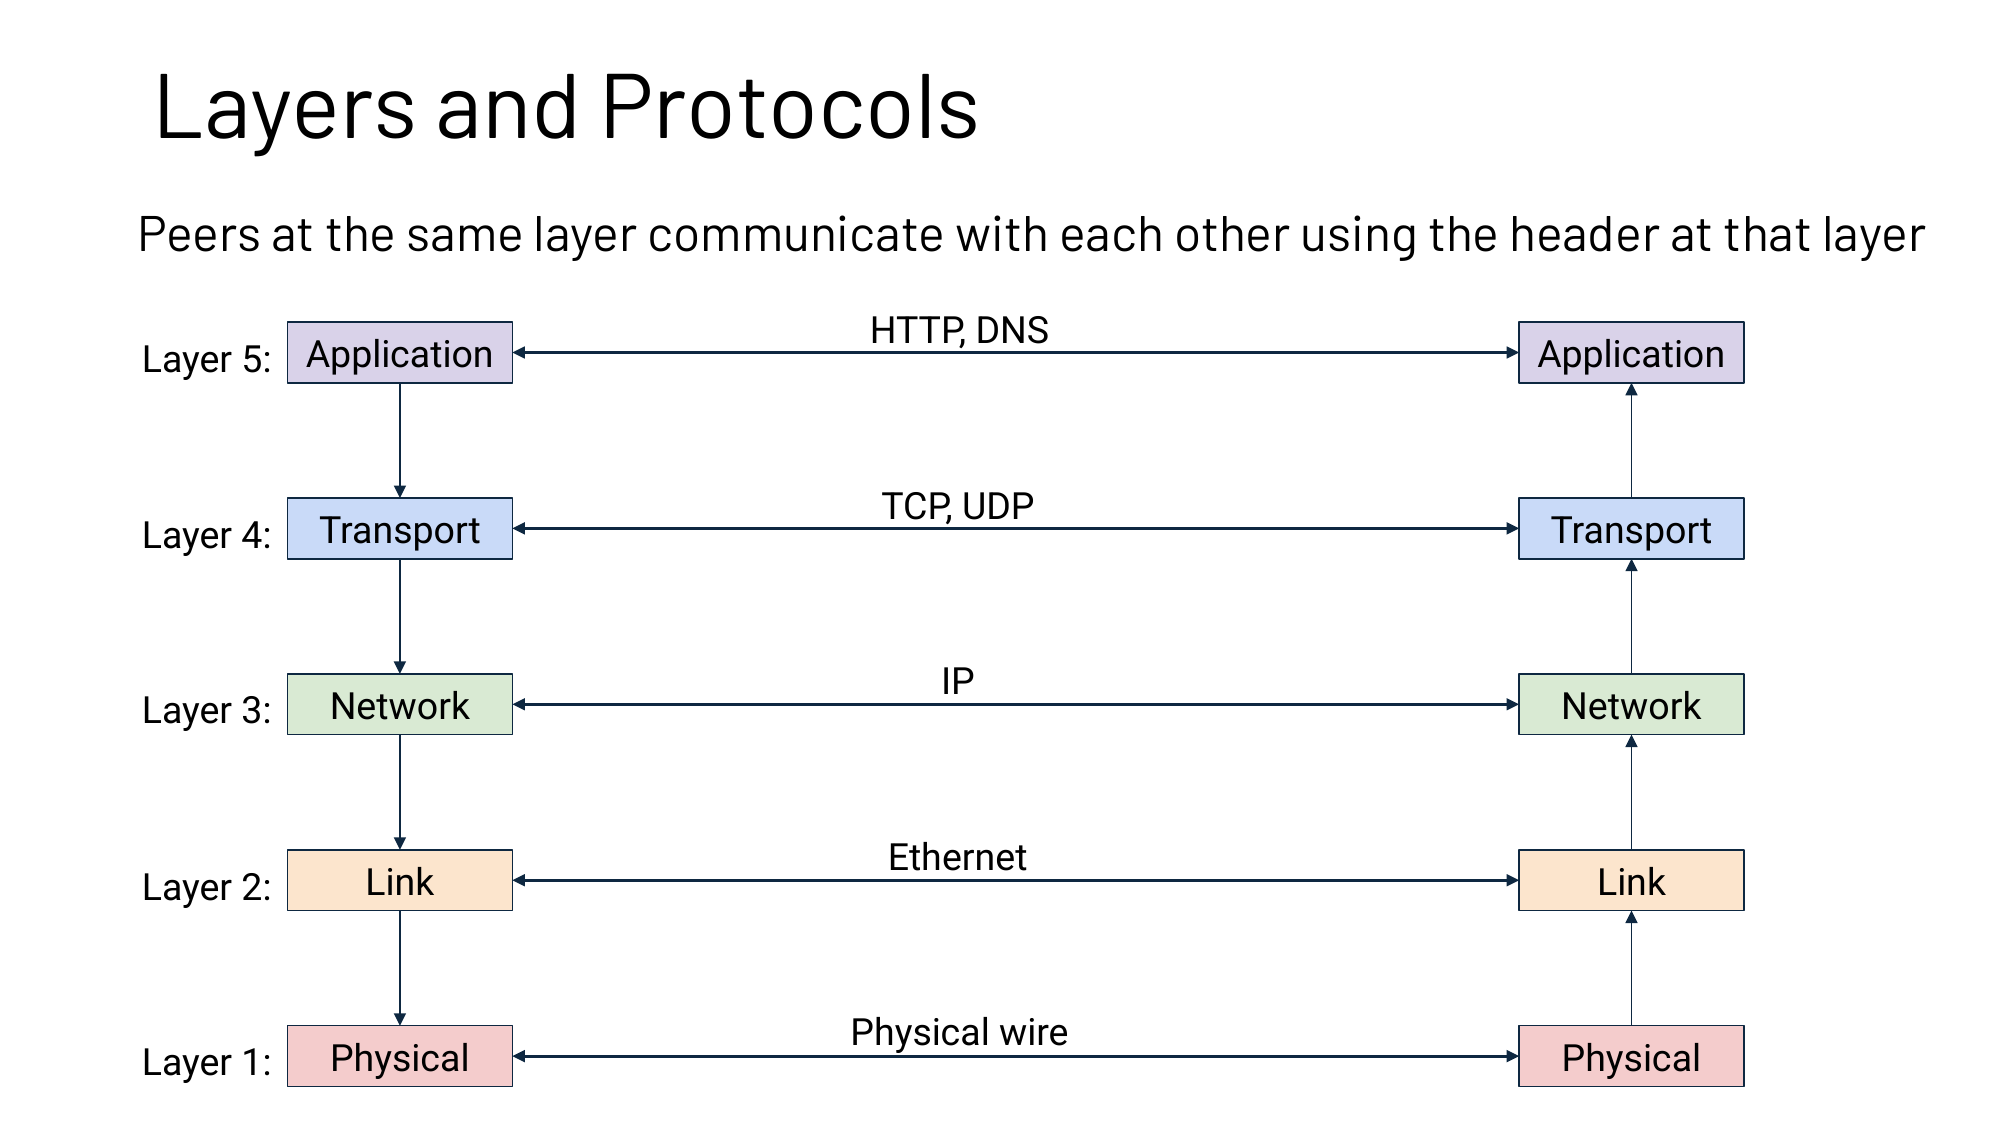

# Layers and Protocols
Peers at the same layer communicate with each other using the header at that layer
HTTP, DNS
Application
Application
Layer 5:
TCP, UDP
Transport
Transport
Layer 4:
IP
Network
Network
Layer 3:
Ethernet
Link
Link
Layer 2:
Physical wire
Physical
Physical
Layer 1: